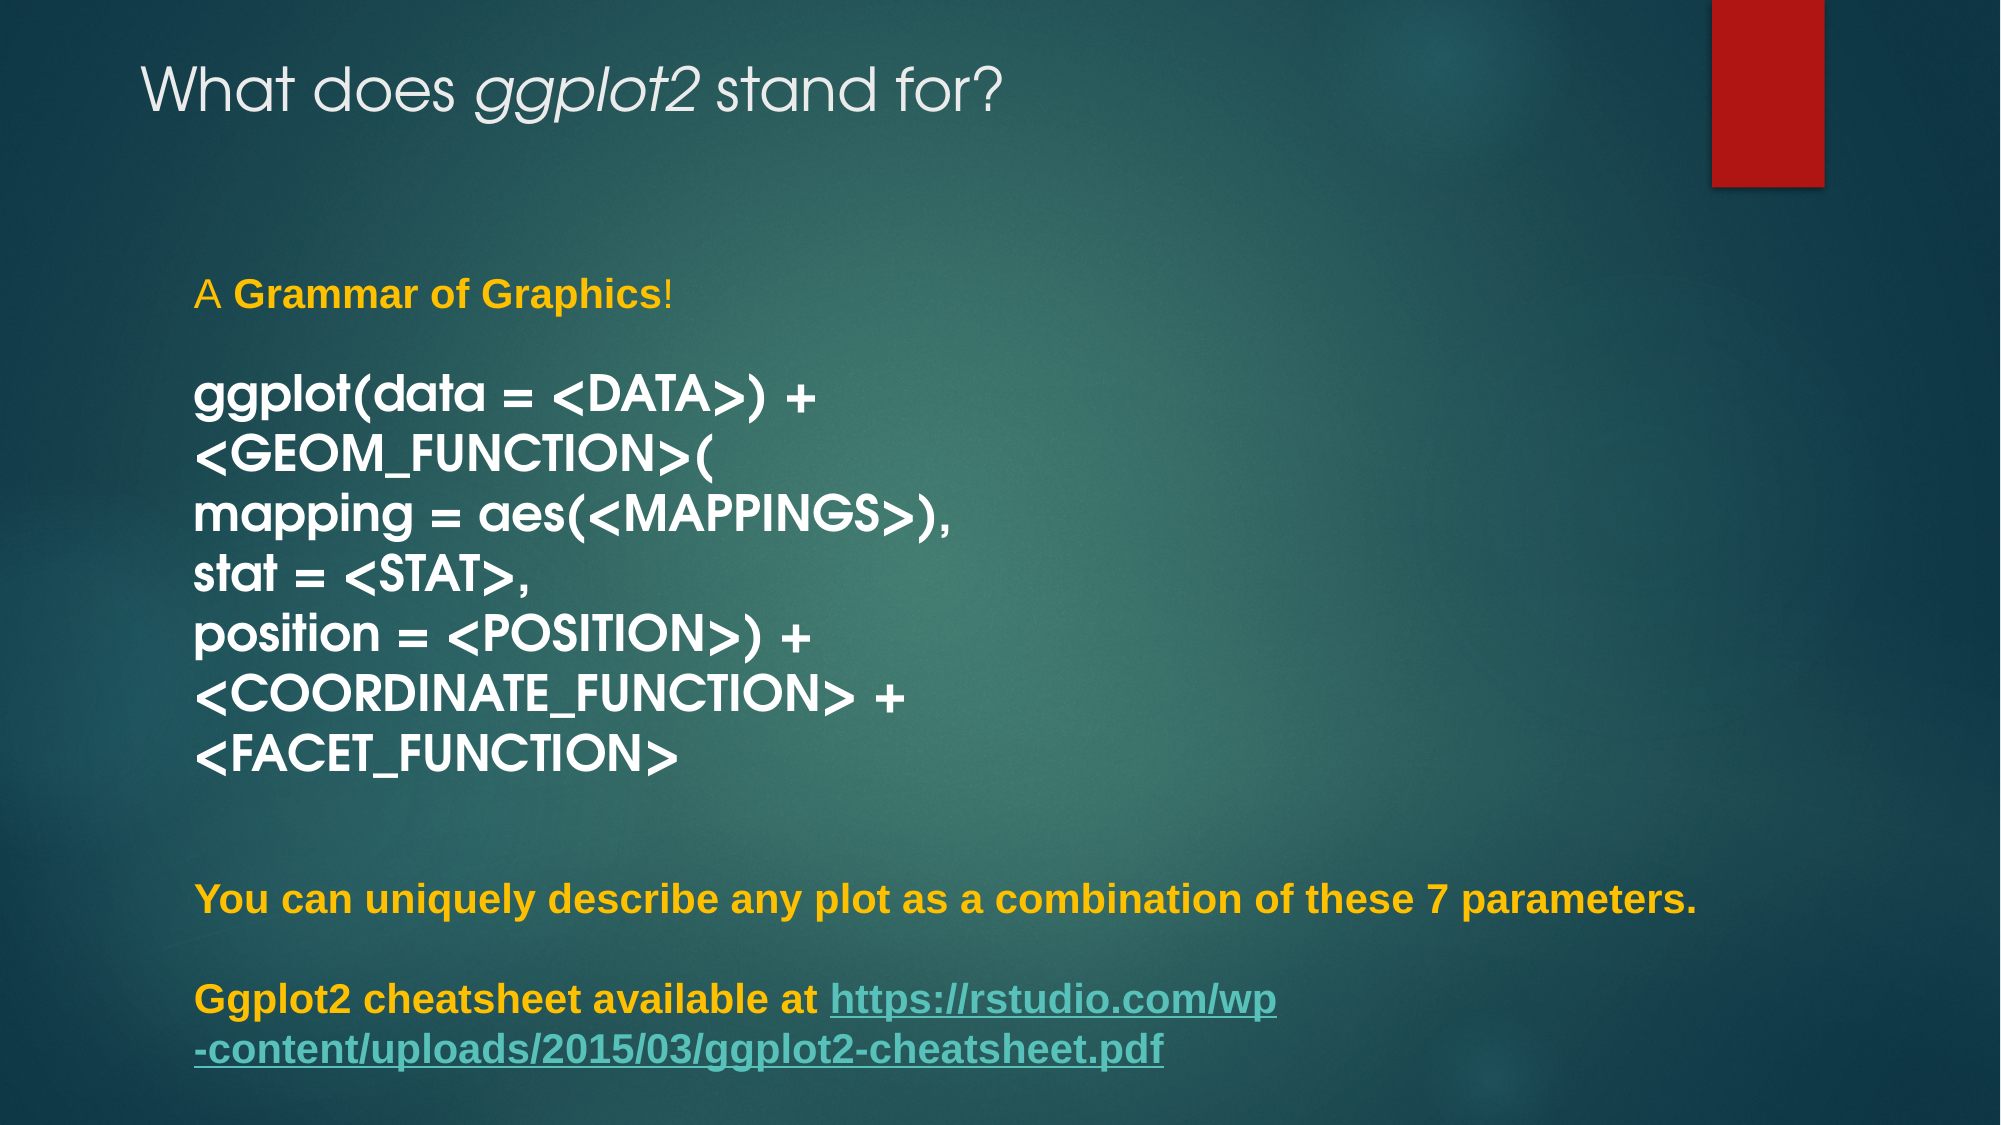

# What does ggplot2 stand for?
A Grammar of Graphics!

ggplot(data = <DATA>) +
<GEOM_FUNCTION>(
mapping = aes(<MAPPINGS>),
stat = <STAT>,
position = <POSITION>) +
<COORDINATE_FUNCTION> +
<FACET_FUNCTION>

You can uniquely describe any plot as a combination of these 7 parameters.

Ggplot2 cheatsheet available at https://rstudio.com/wp-content/uploads/2015/03/ggplot2-cheatsheet.pdf